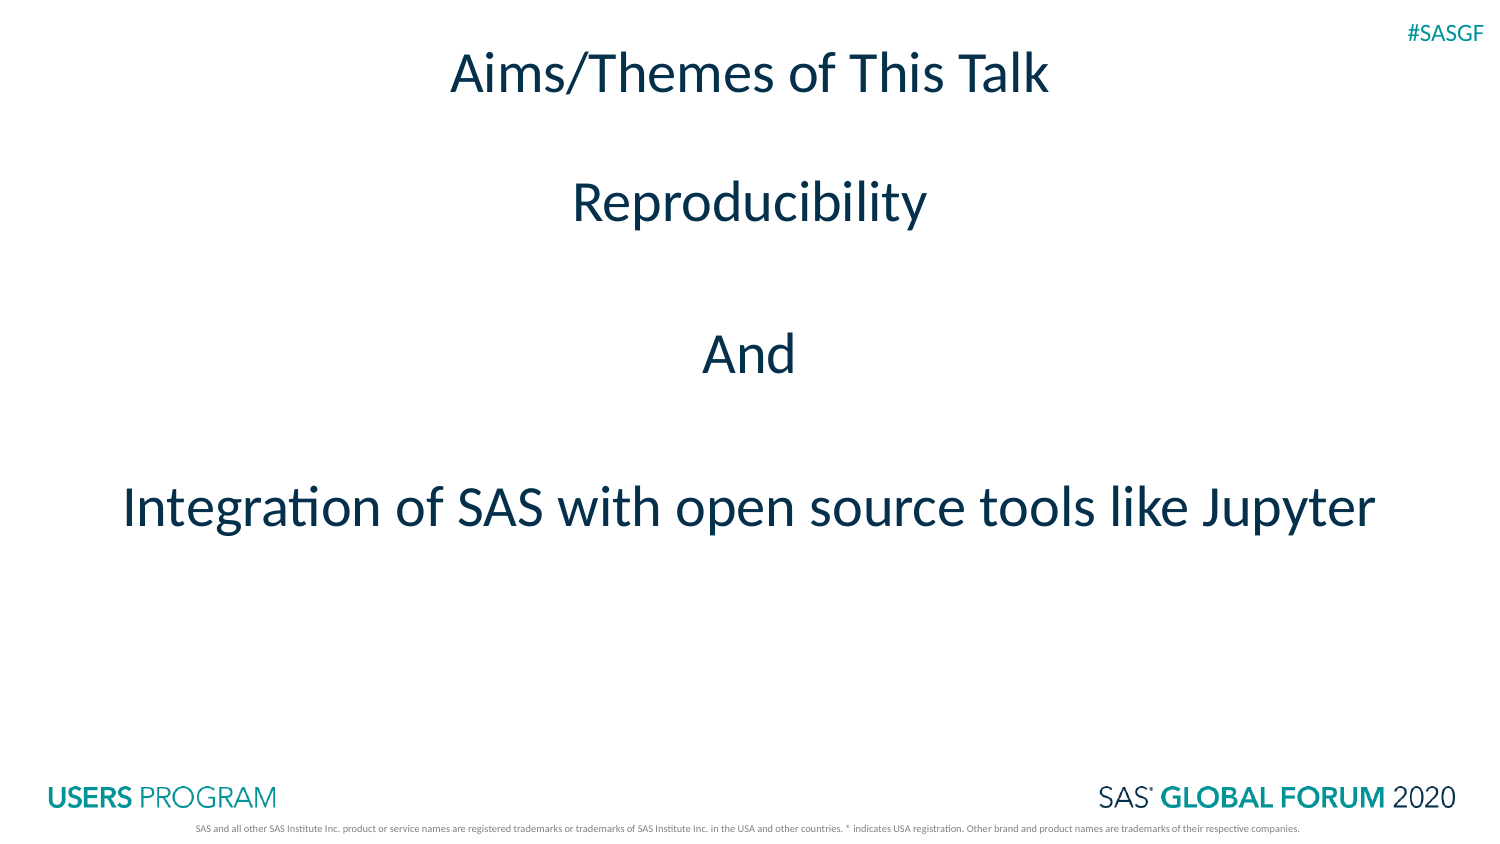

# Aims/Themes of This Talk
Reproducibility

And

Integration of SAS with open source tools like Jupyter